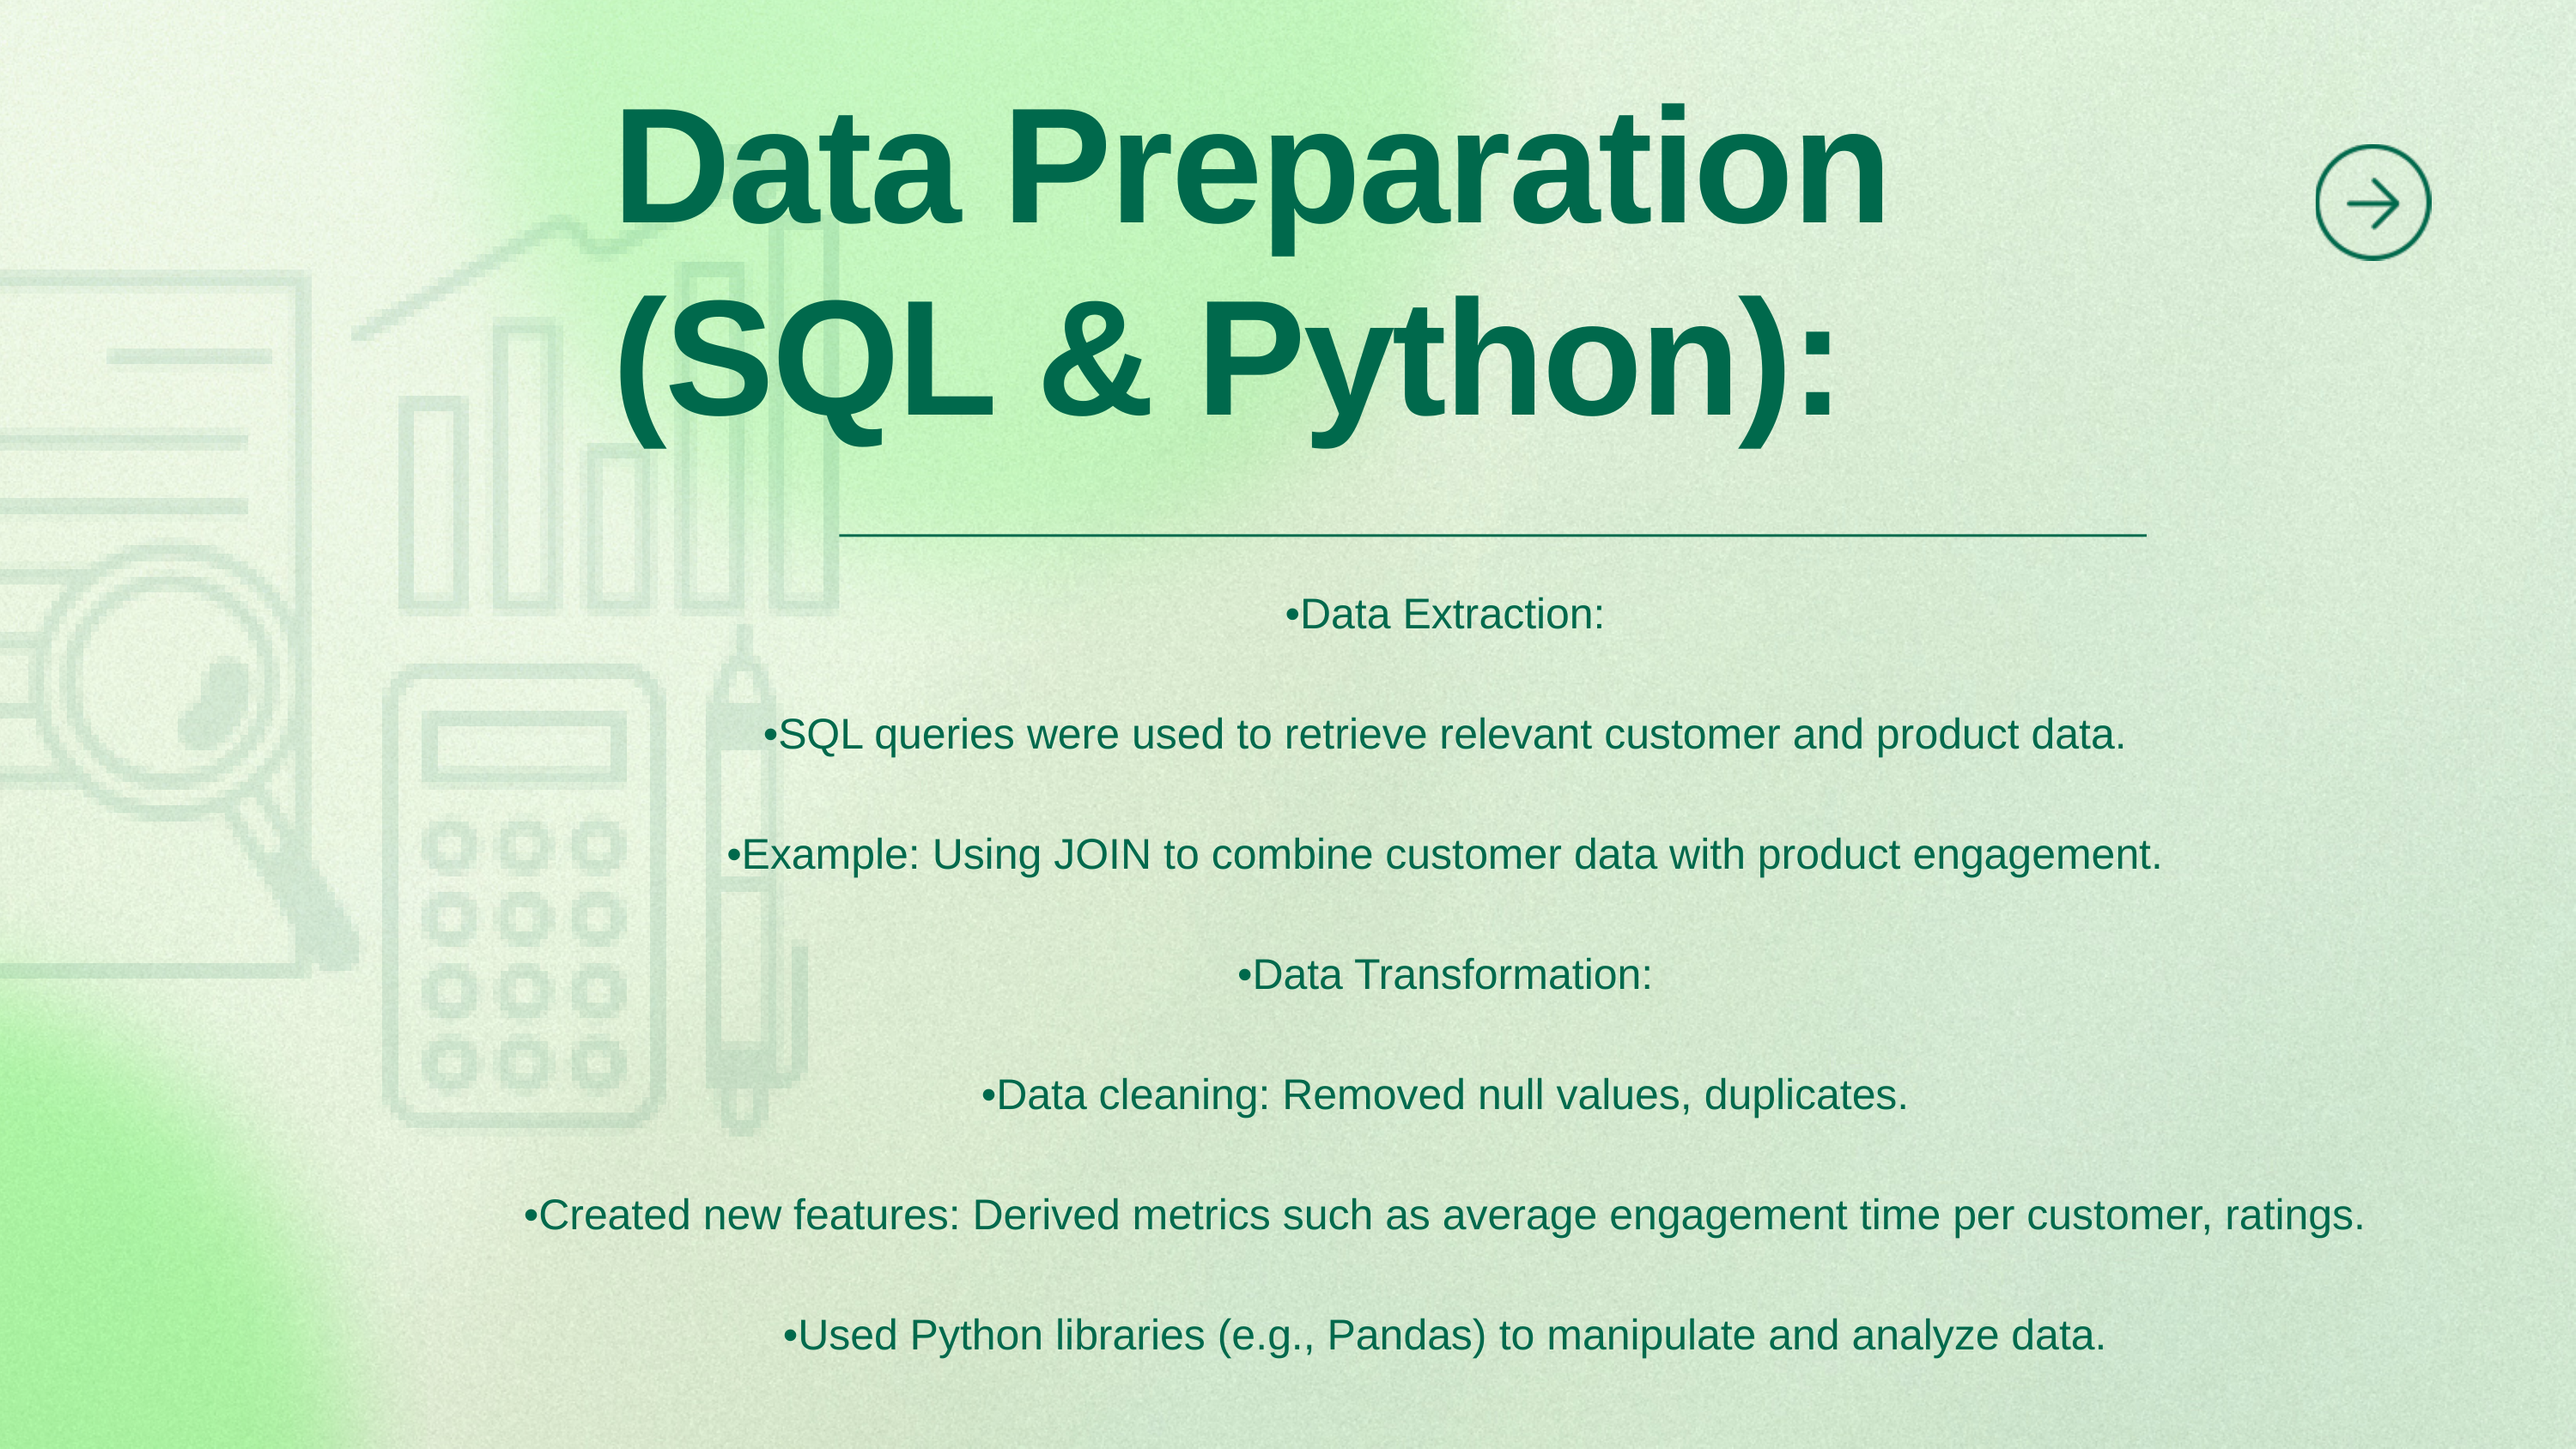

Data Preparation (SQL & Python):

•Data Extraction:

•SQL queries were used to retrieve relevant customer and product data.

•Example: Using JOIN to combine customer data with product engagement.

•Data Transformation:

•Data cleaning: Removed null values, duplicates.

•Created new features: Derived metrics such as average engagement time per customer, ratings.

•Used Python libraries (e.g., Pandas) to manipulate and analyze data.